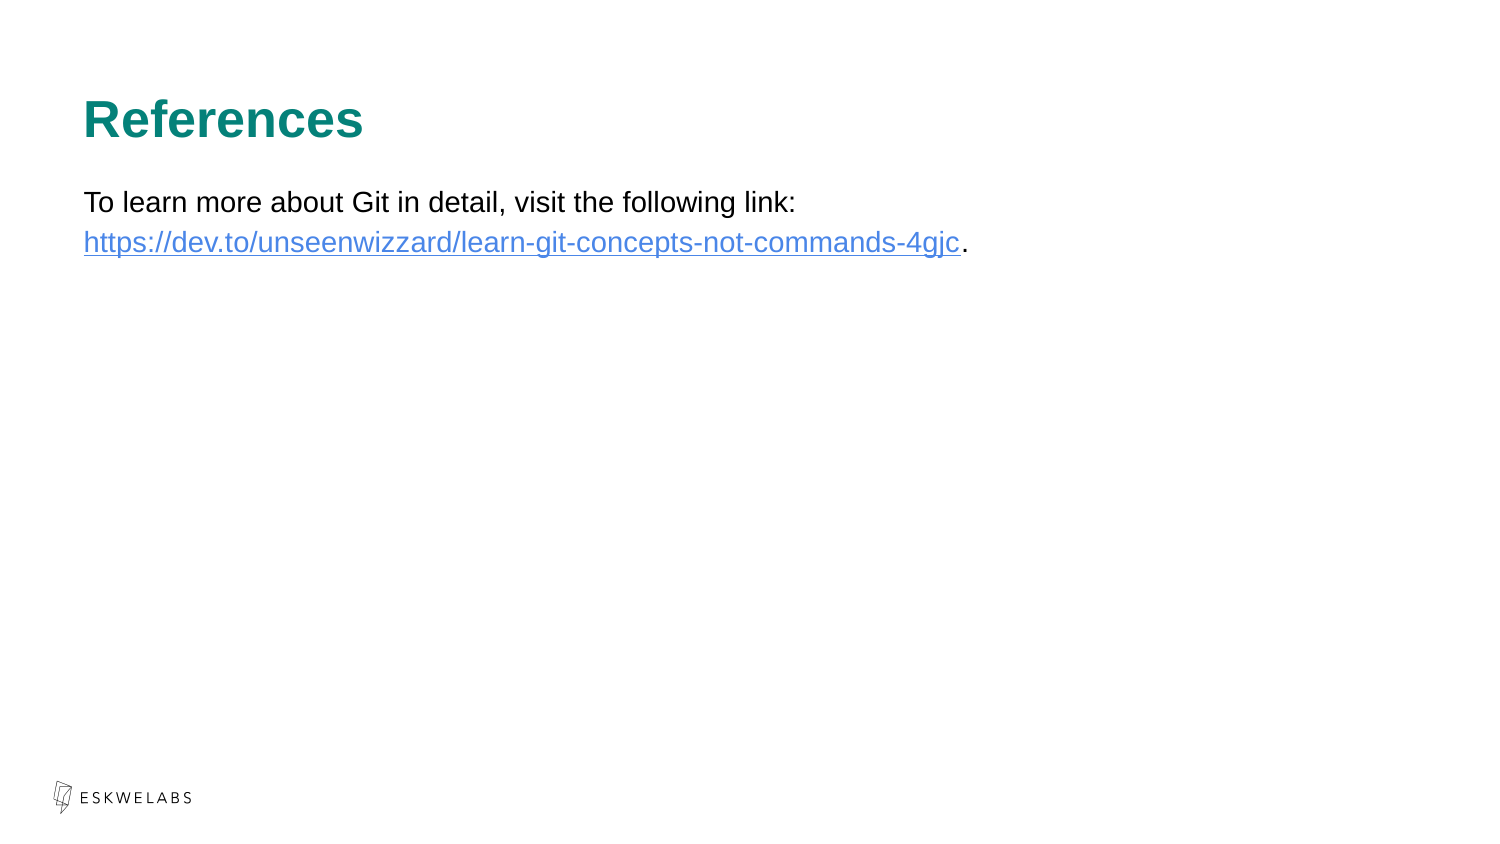

References
To learn more about Git in detail, visit the following link: https://dev.to/unseenwizzard/learn-git-concepts-not-commands-4gjc.